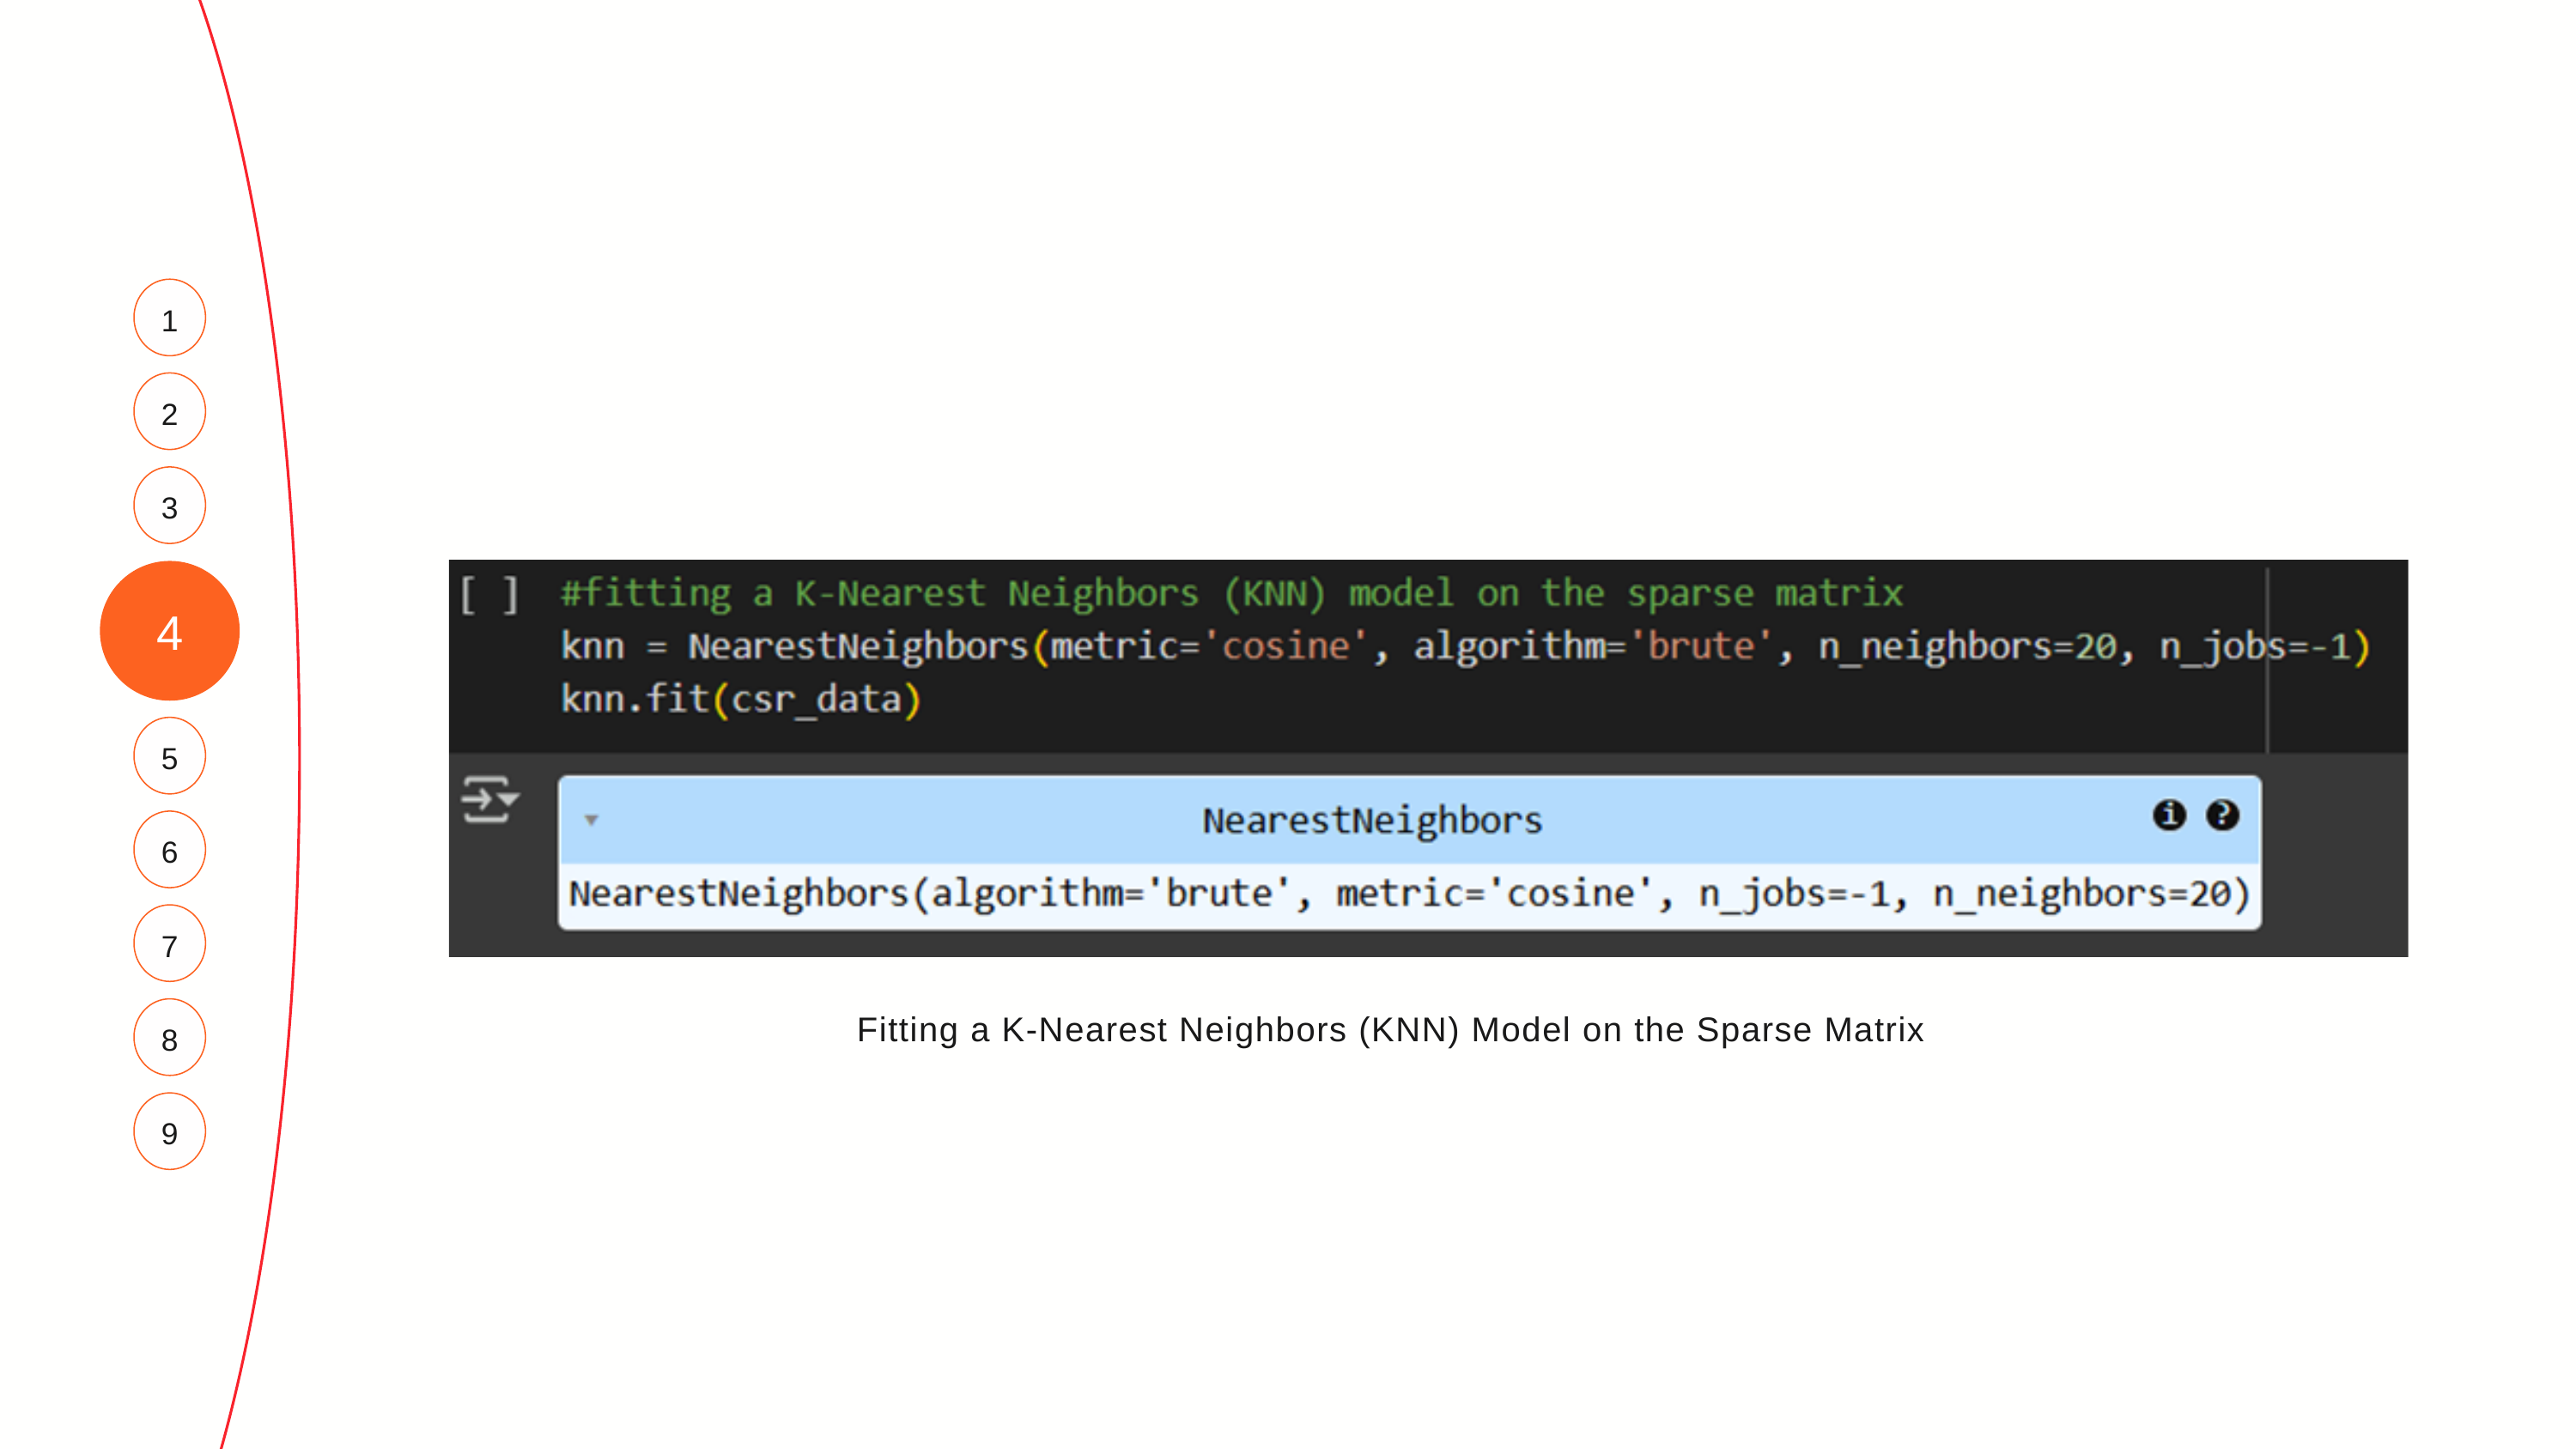

1

2

3

4

5

6

7

8
Fitting a K-Nearest Neighbors (KNN) Model on the Sparse Matrix

9